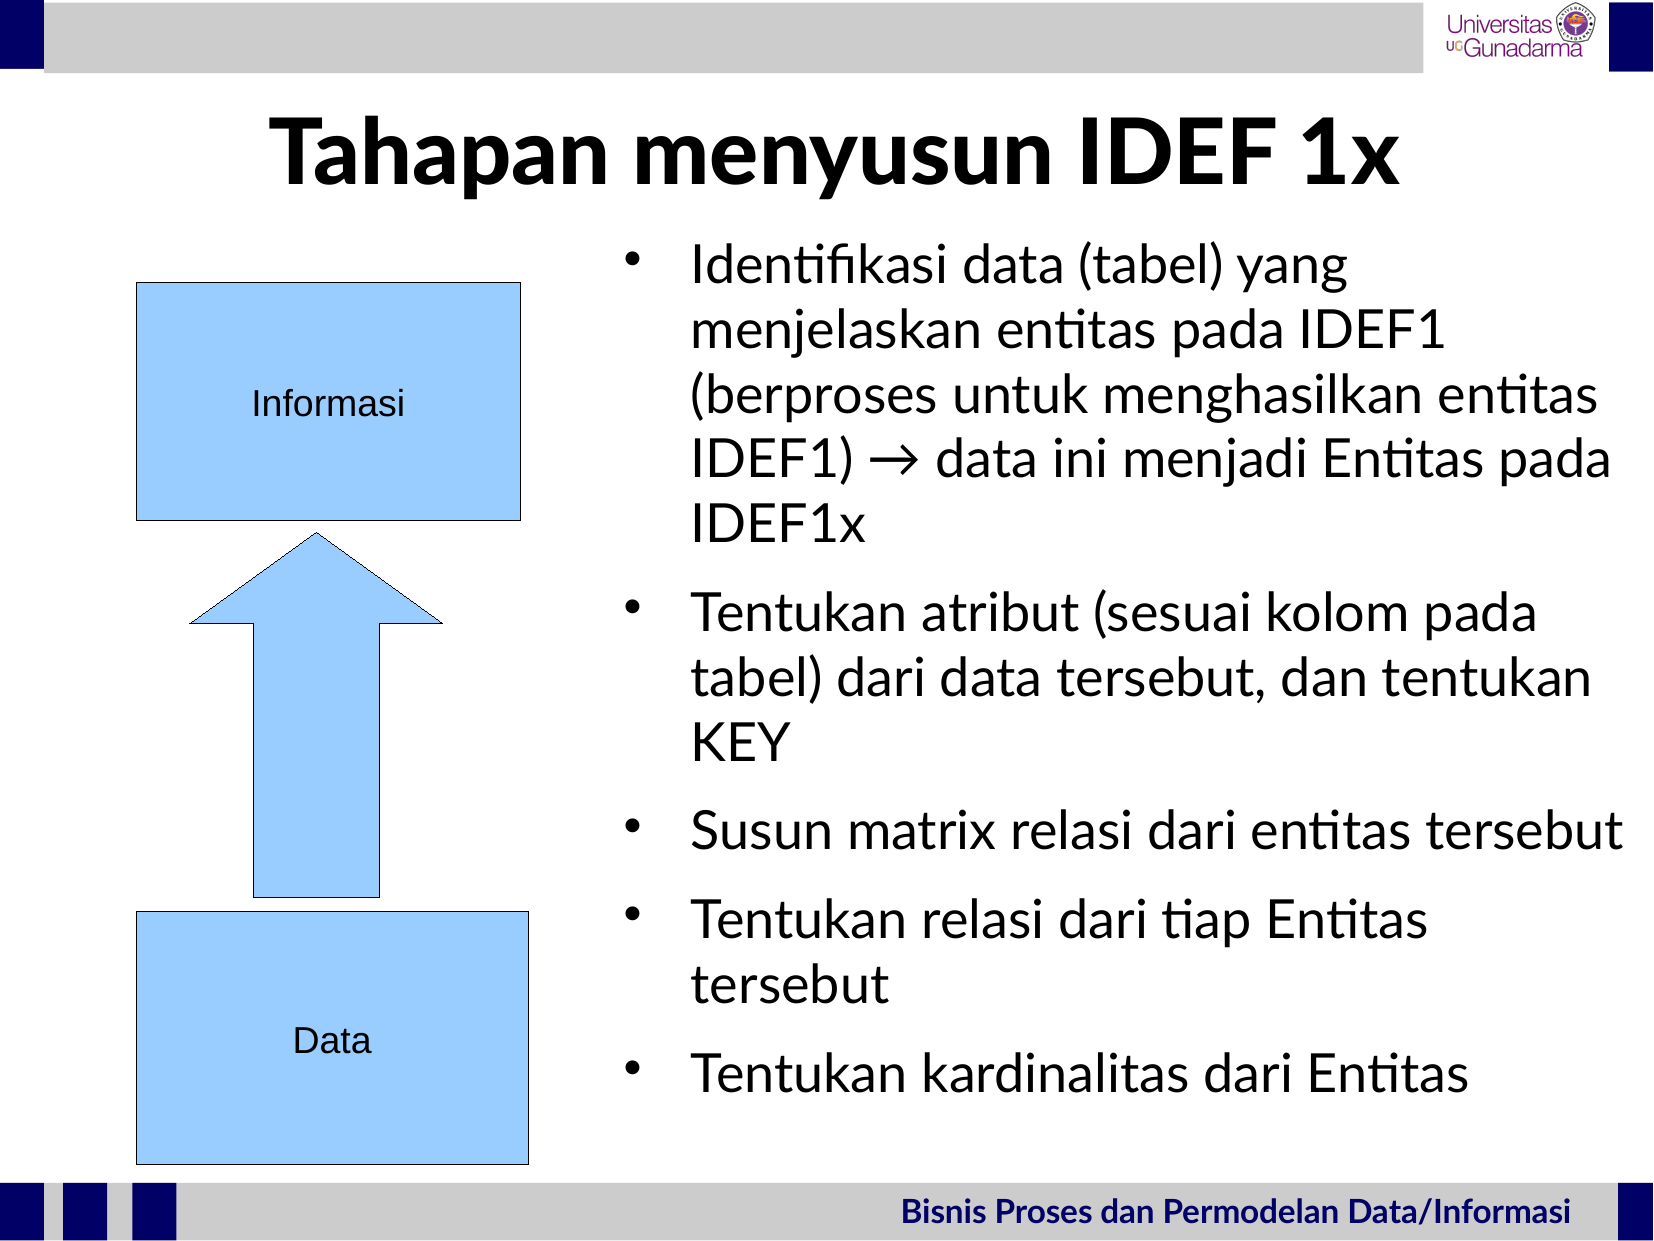

Tahapan menyusun IDEF 1x
Identifikasi data (tabel) yang menjelaskan entitas pada IDEF1 (berproses untuk menghasilkan entitas IDEF1) → data ini menjadi Entitas pada IDEF1x
Tentukan atribut (sesuai kolom pada tabel) dari data tersebut, dan tentukan KEY
Susun matrix relasi dari entitas tersebut
Tentukan relasi dari tiap Entitas tersebut
Tentukan kardinalitas dari Entitas
Informasi

Data